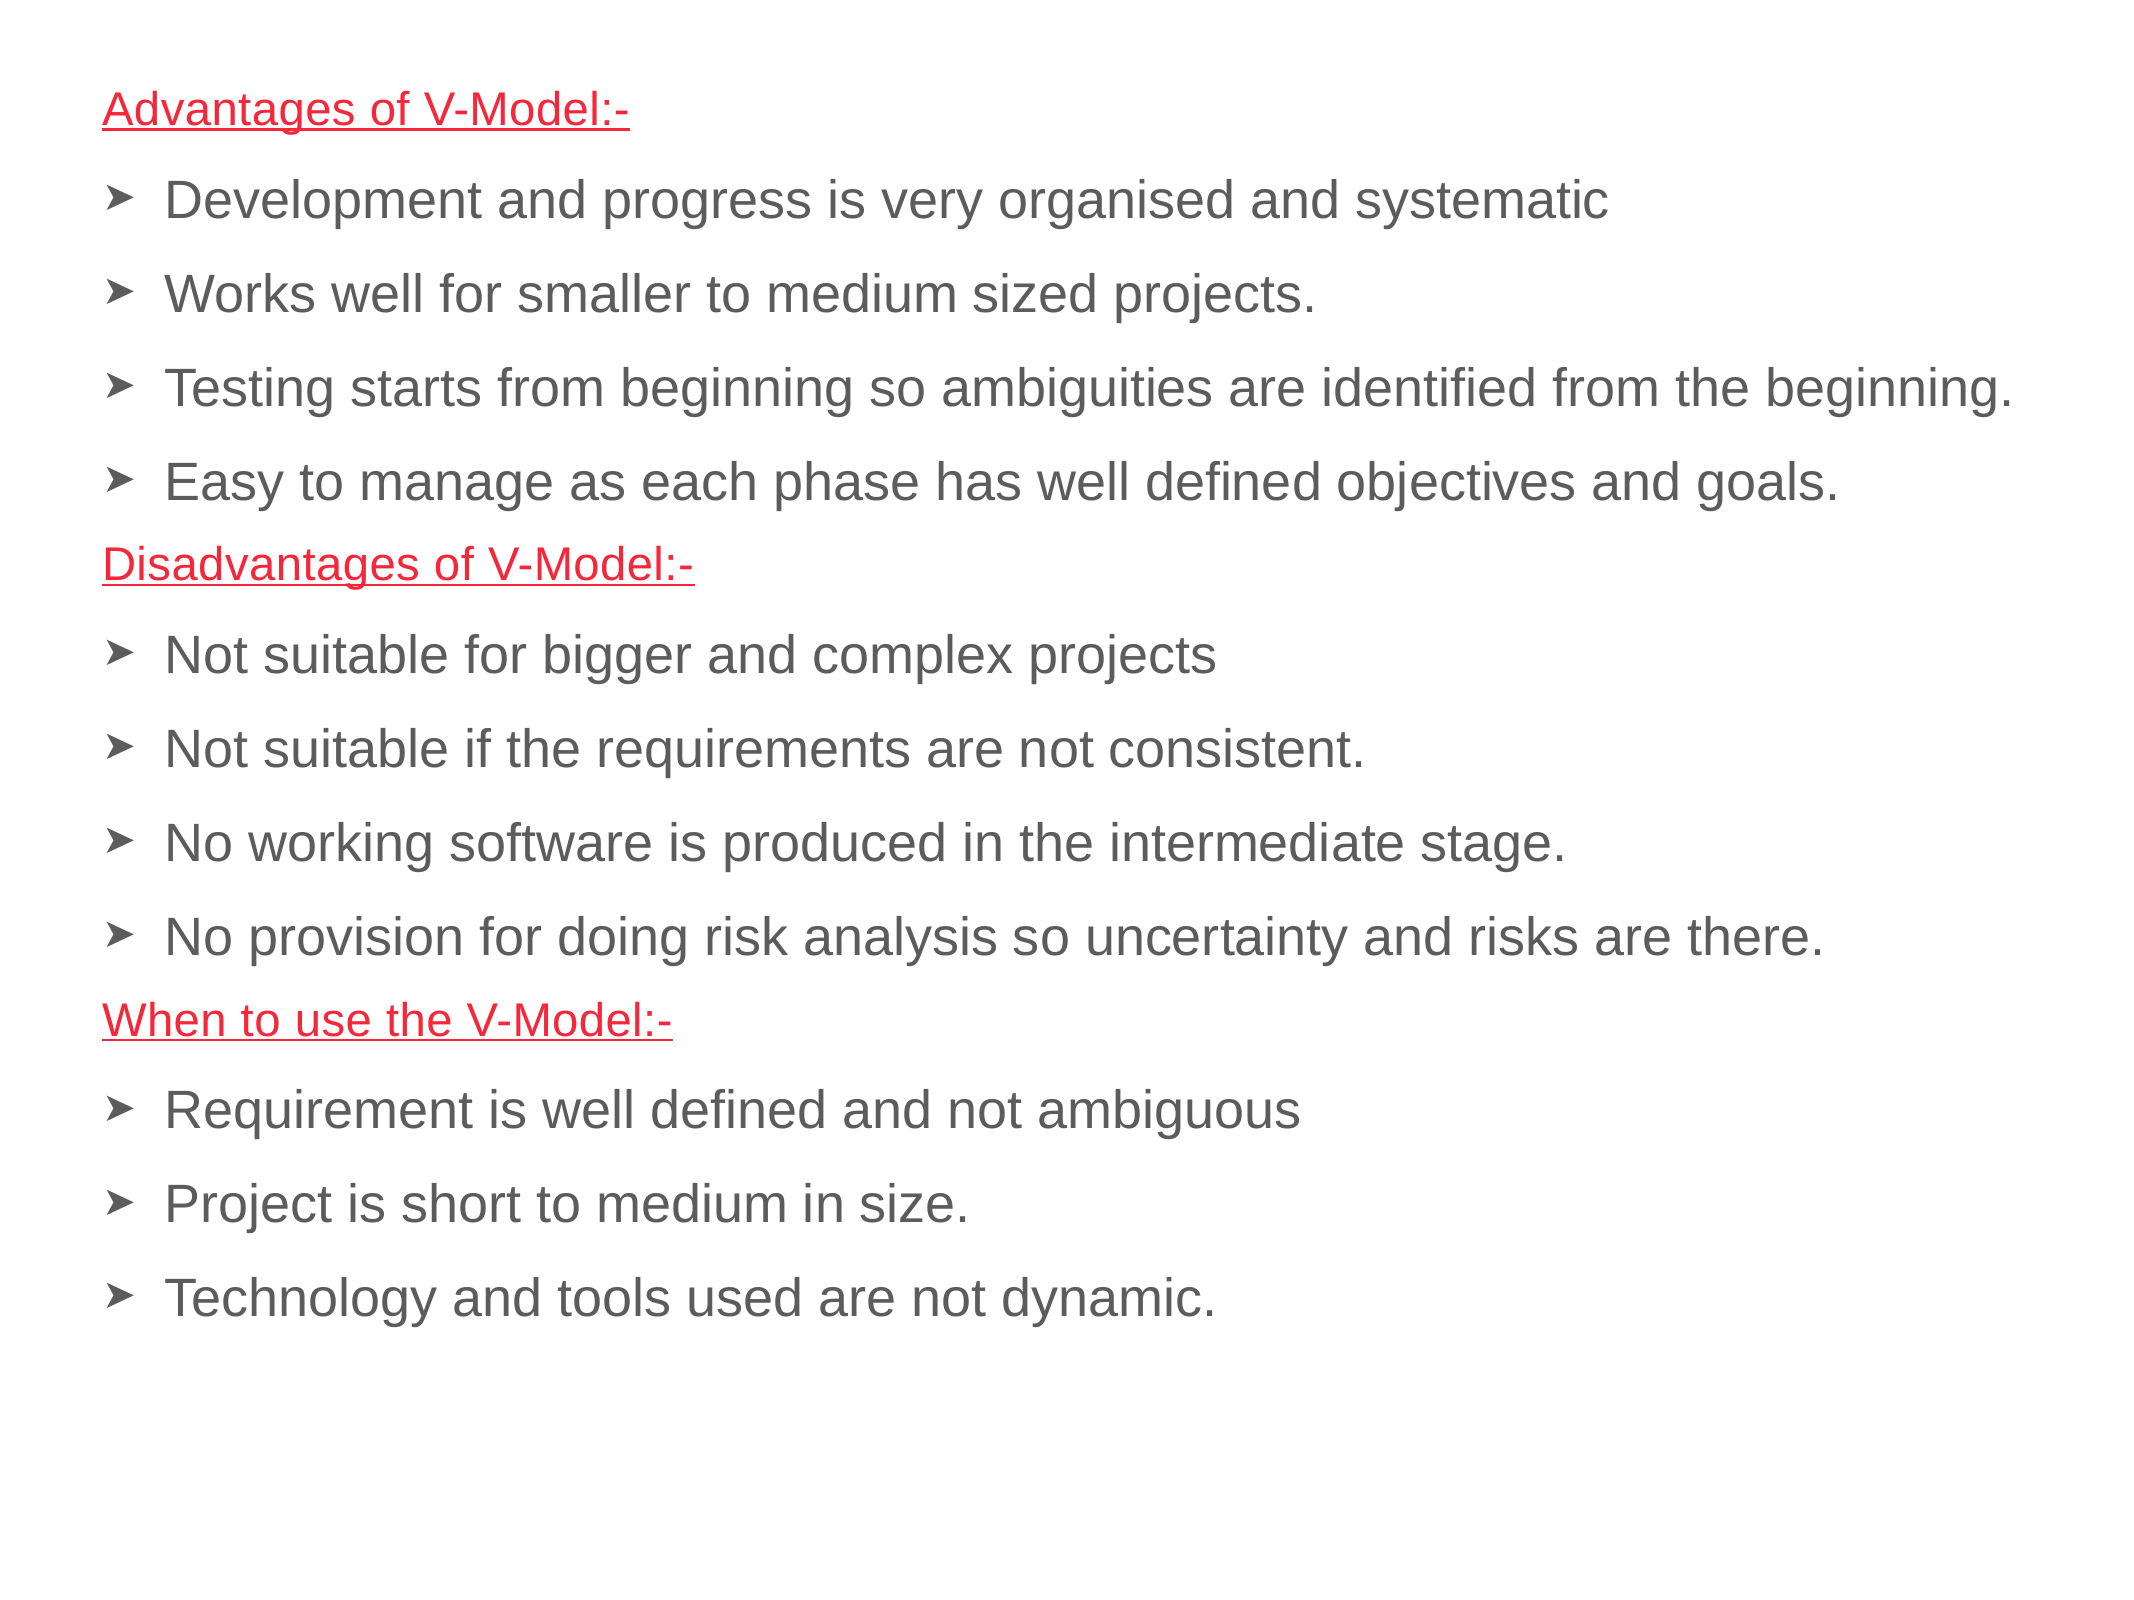

Advantages of V-Model:-
Development and progress is very organised and systematic
Works well for smaller to medium sized projects.
Testing starts from beginning so ambiguities are identified from the beginning.
Easy to manage as each phase has well defined objectives and goals.
Disadvantages of V-Model:-
Not suitable for bigger and complex projects
Not suitable if the requirements are not consistent.
No working software is produced in the intermediate stage.
No provision for doing risk analysis so uncertainty and risks are there.
When to use the V-Model:-
Requirement is well defined and not ambiguous
Project is short to medium in size.
Technology and tools used are not dynamic.